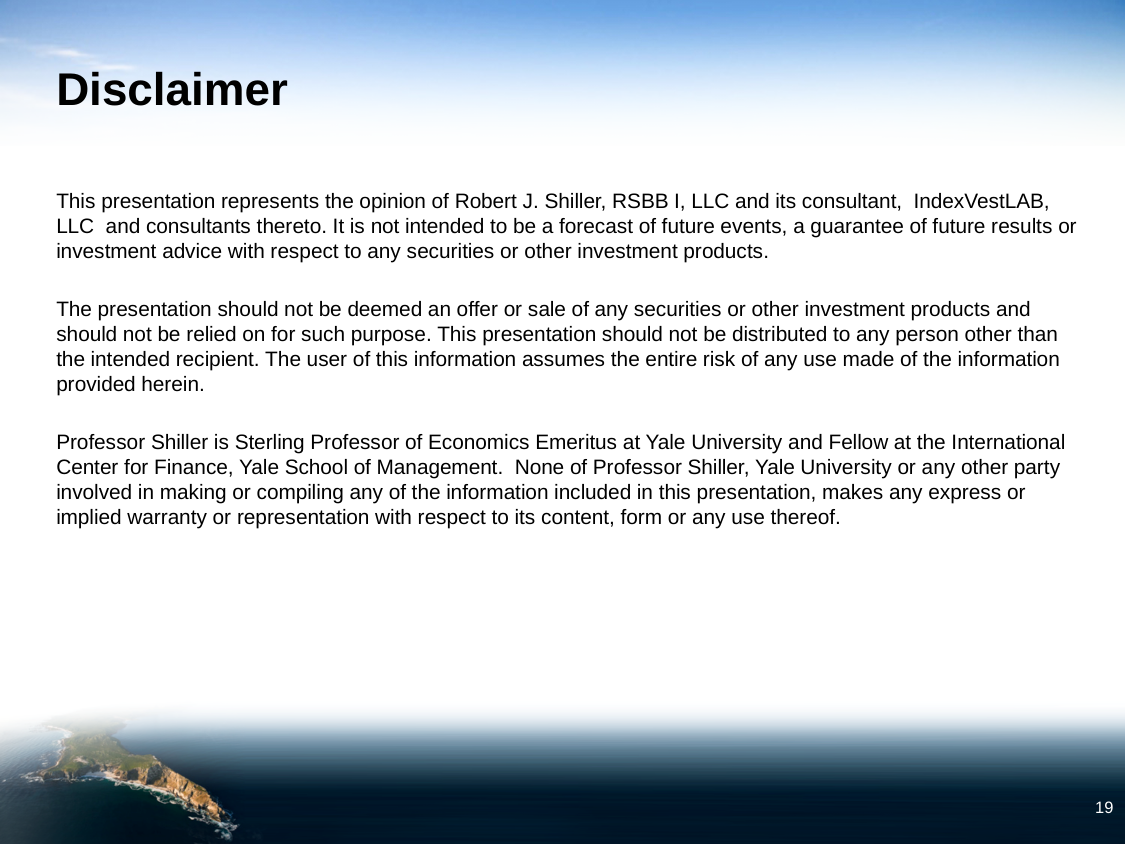

# Disclaimer
This presentation represents the opinion of Robert J. Shiller, RSBB I, LLC and its consultant,  IndexVestLAB, LLC  and consultants thereto. It is not intended to be a forecast of future events, a guarantee of future results or investment advice with respect to any securities or other investment products.
The presentation should not be deemed an offer or sale of any securities or other investment products and should not be relied on for such purpose. This presentation should not be distributed to any person other than the intended recipient. The user of this information assumes the entire risk of any use made of the information provided herein.
Professor Shiller is Sterling Professor of Economics Emeritus at Yale University and Fellow at the International Center for Finance, Yale School of Management.  None of Professor Shiller, Yale University or any other party involved in making or compiling any of the information included in this presentation, makes any express or implied warranty or representation with respect to its content, form or any use thereof.